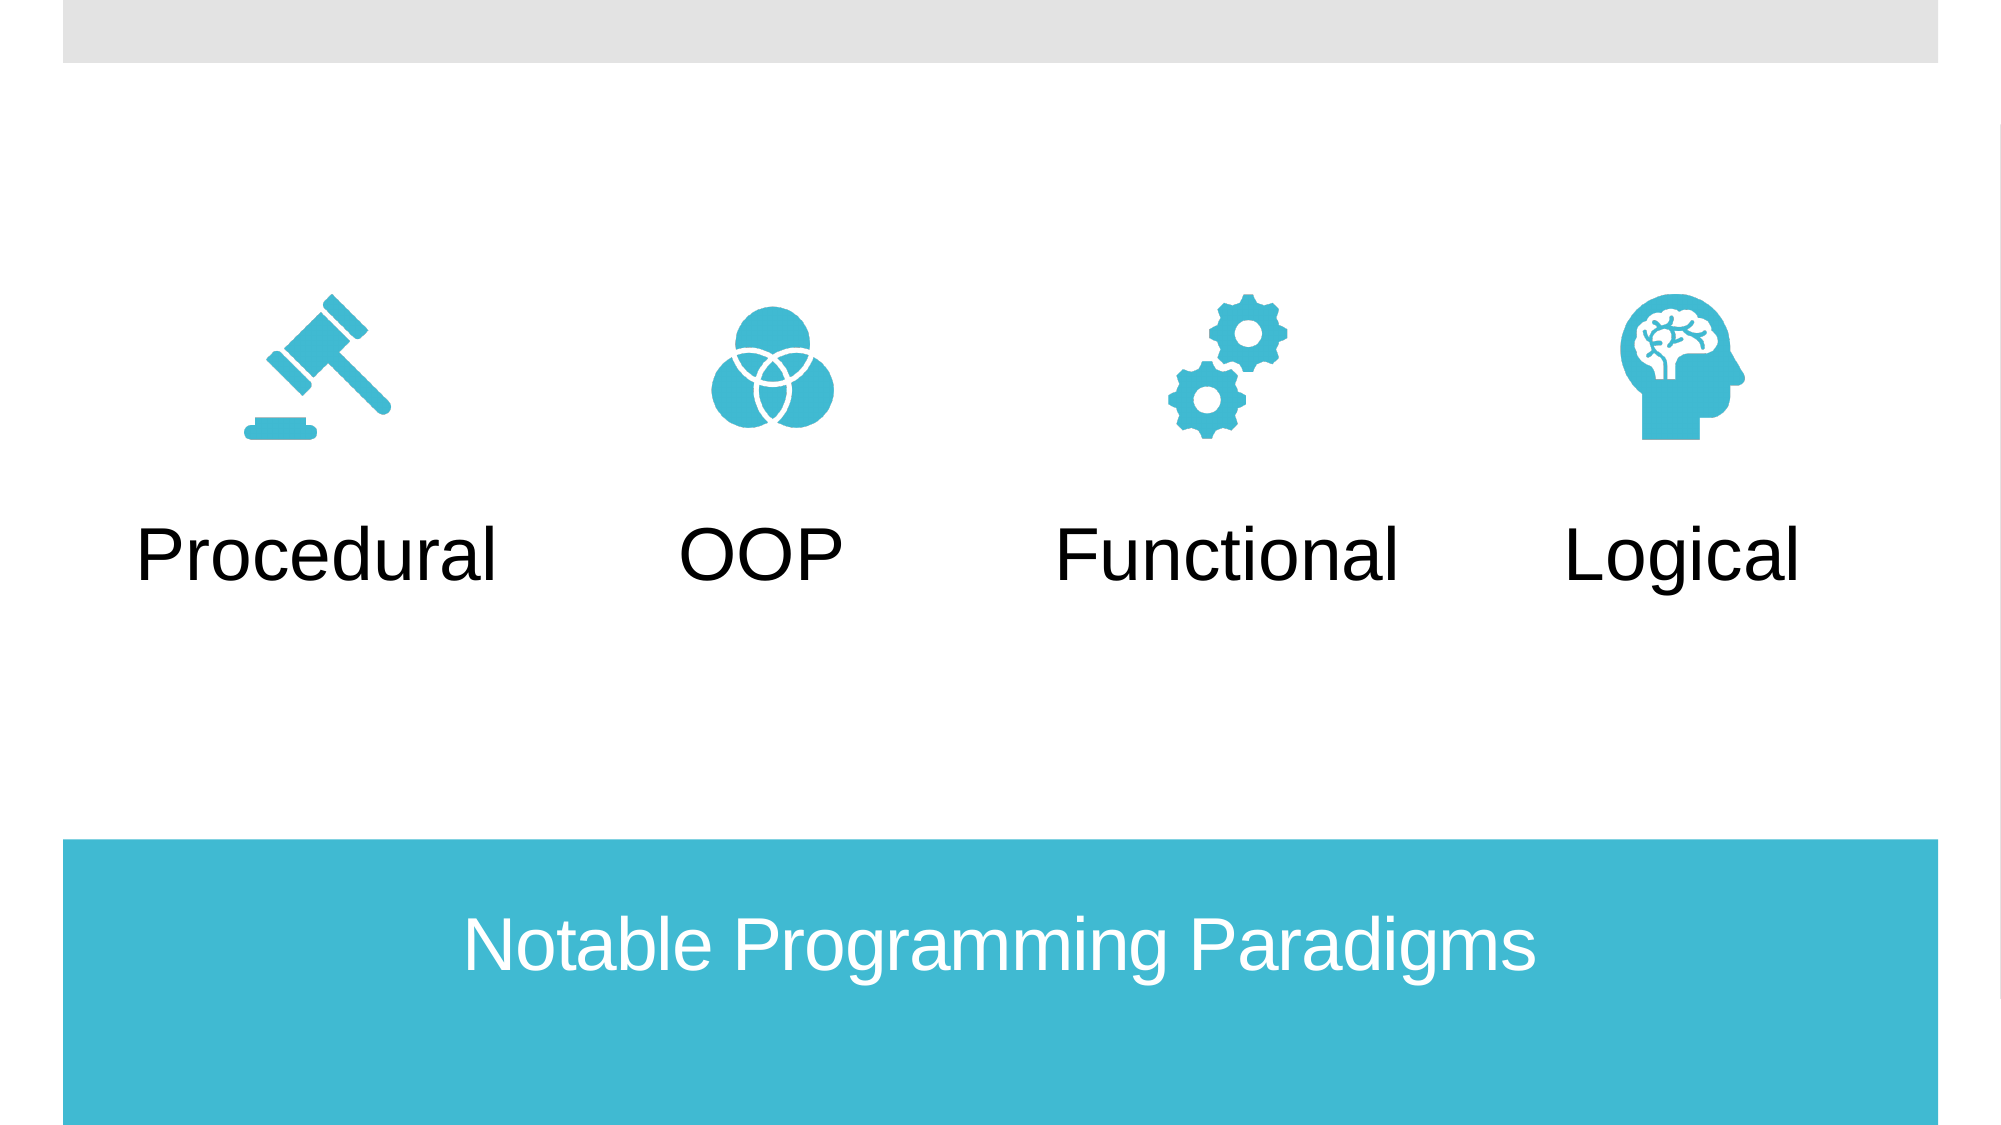

Procedural
OOP
Functional
Logical
# Notable Programming Paradigms